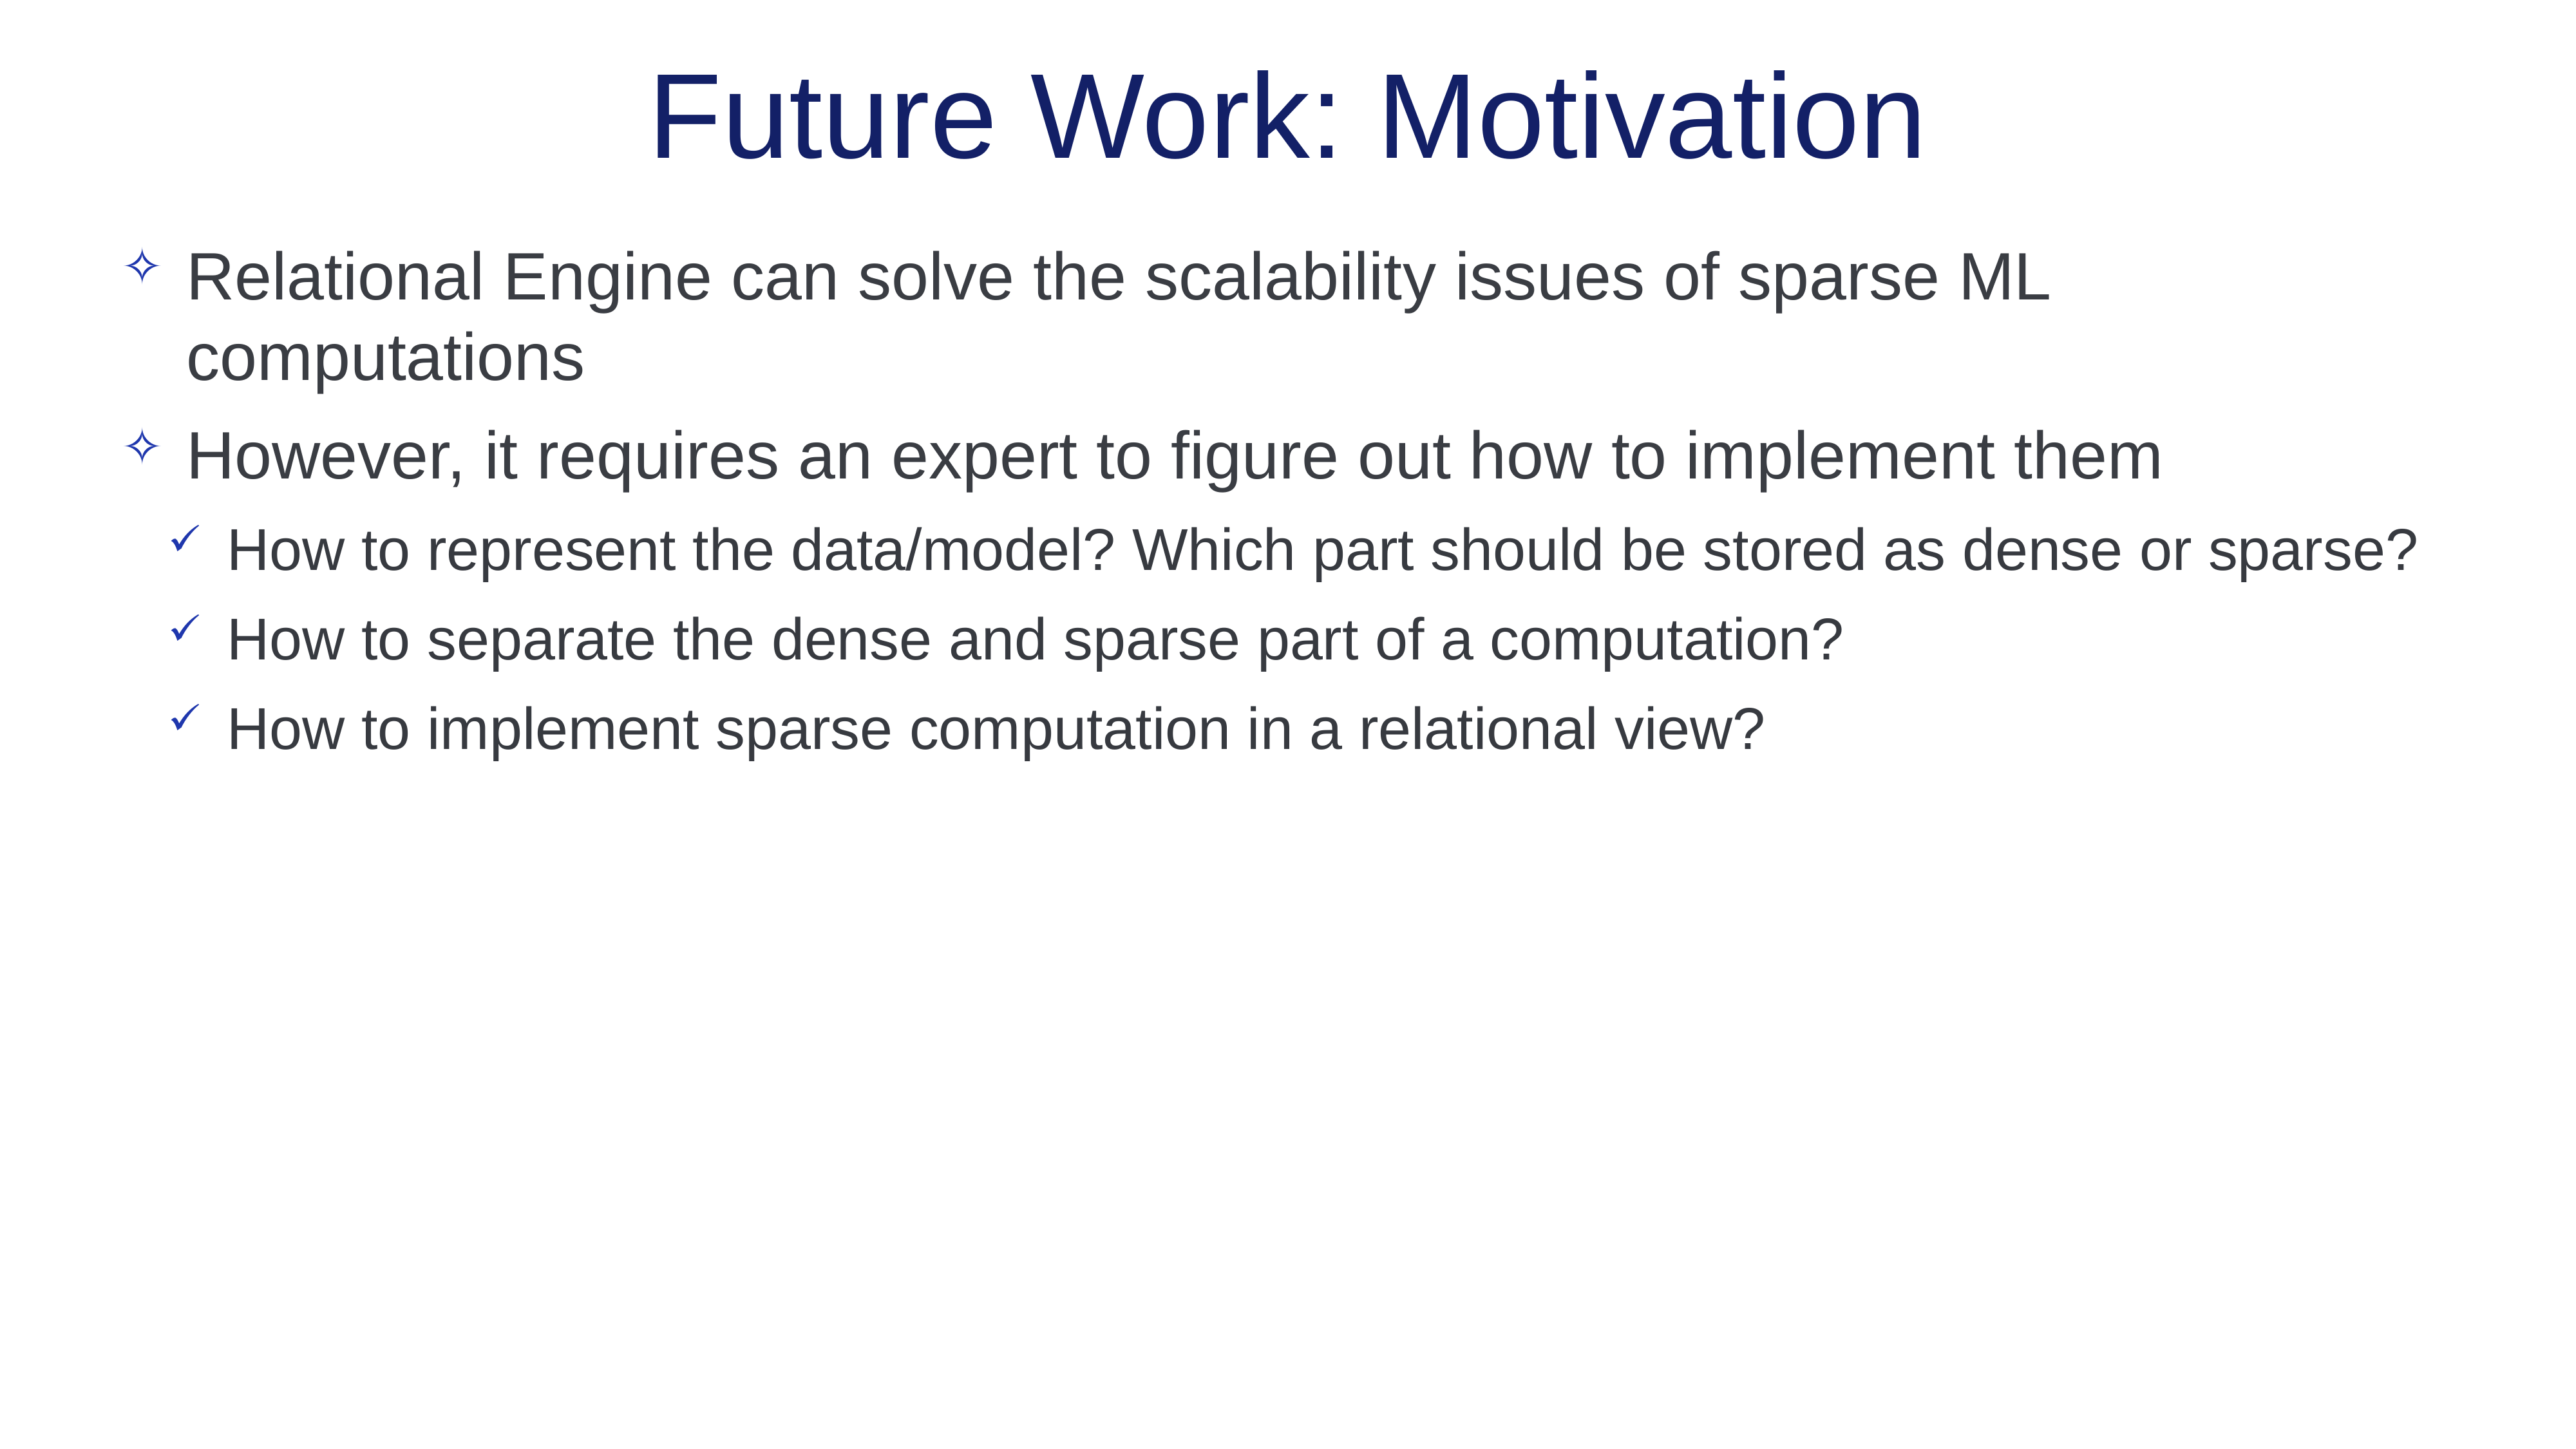

# Future Work: Motivation
Relational Engine can solve the scalability issues of sparse ML computations
However, it requires an expert to figure out how to implement them
How to represent the data/model? Which part should be stored as dense or sparse?
How to separate the dense and sparse part of a computation?
How to implement sparse computation in a relational view?
27